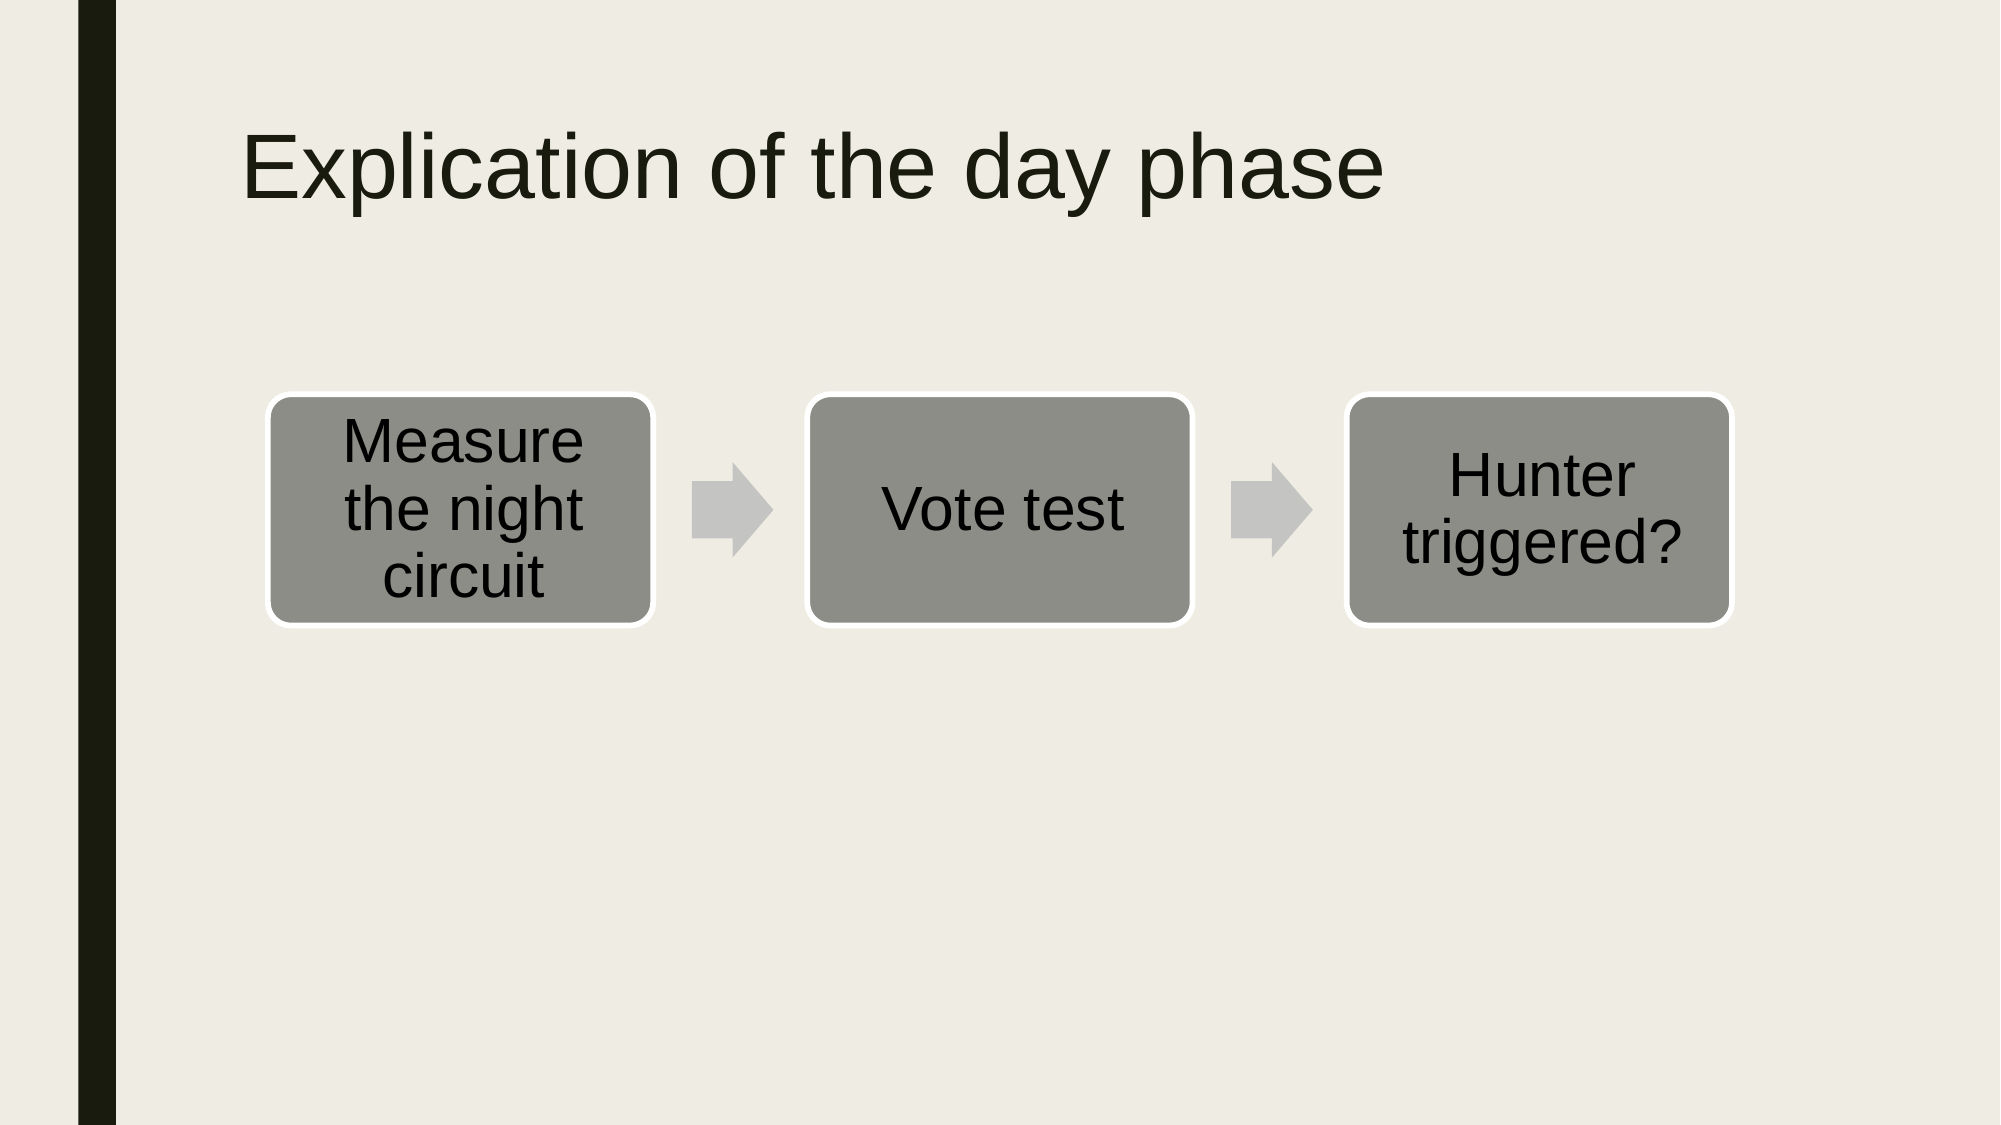

Measure the night circuit

Vote test

Hunter triggered?
# Explication of the day phase